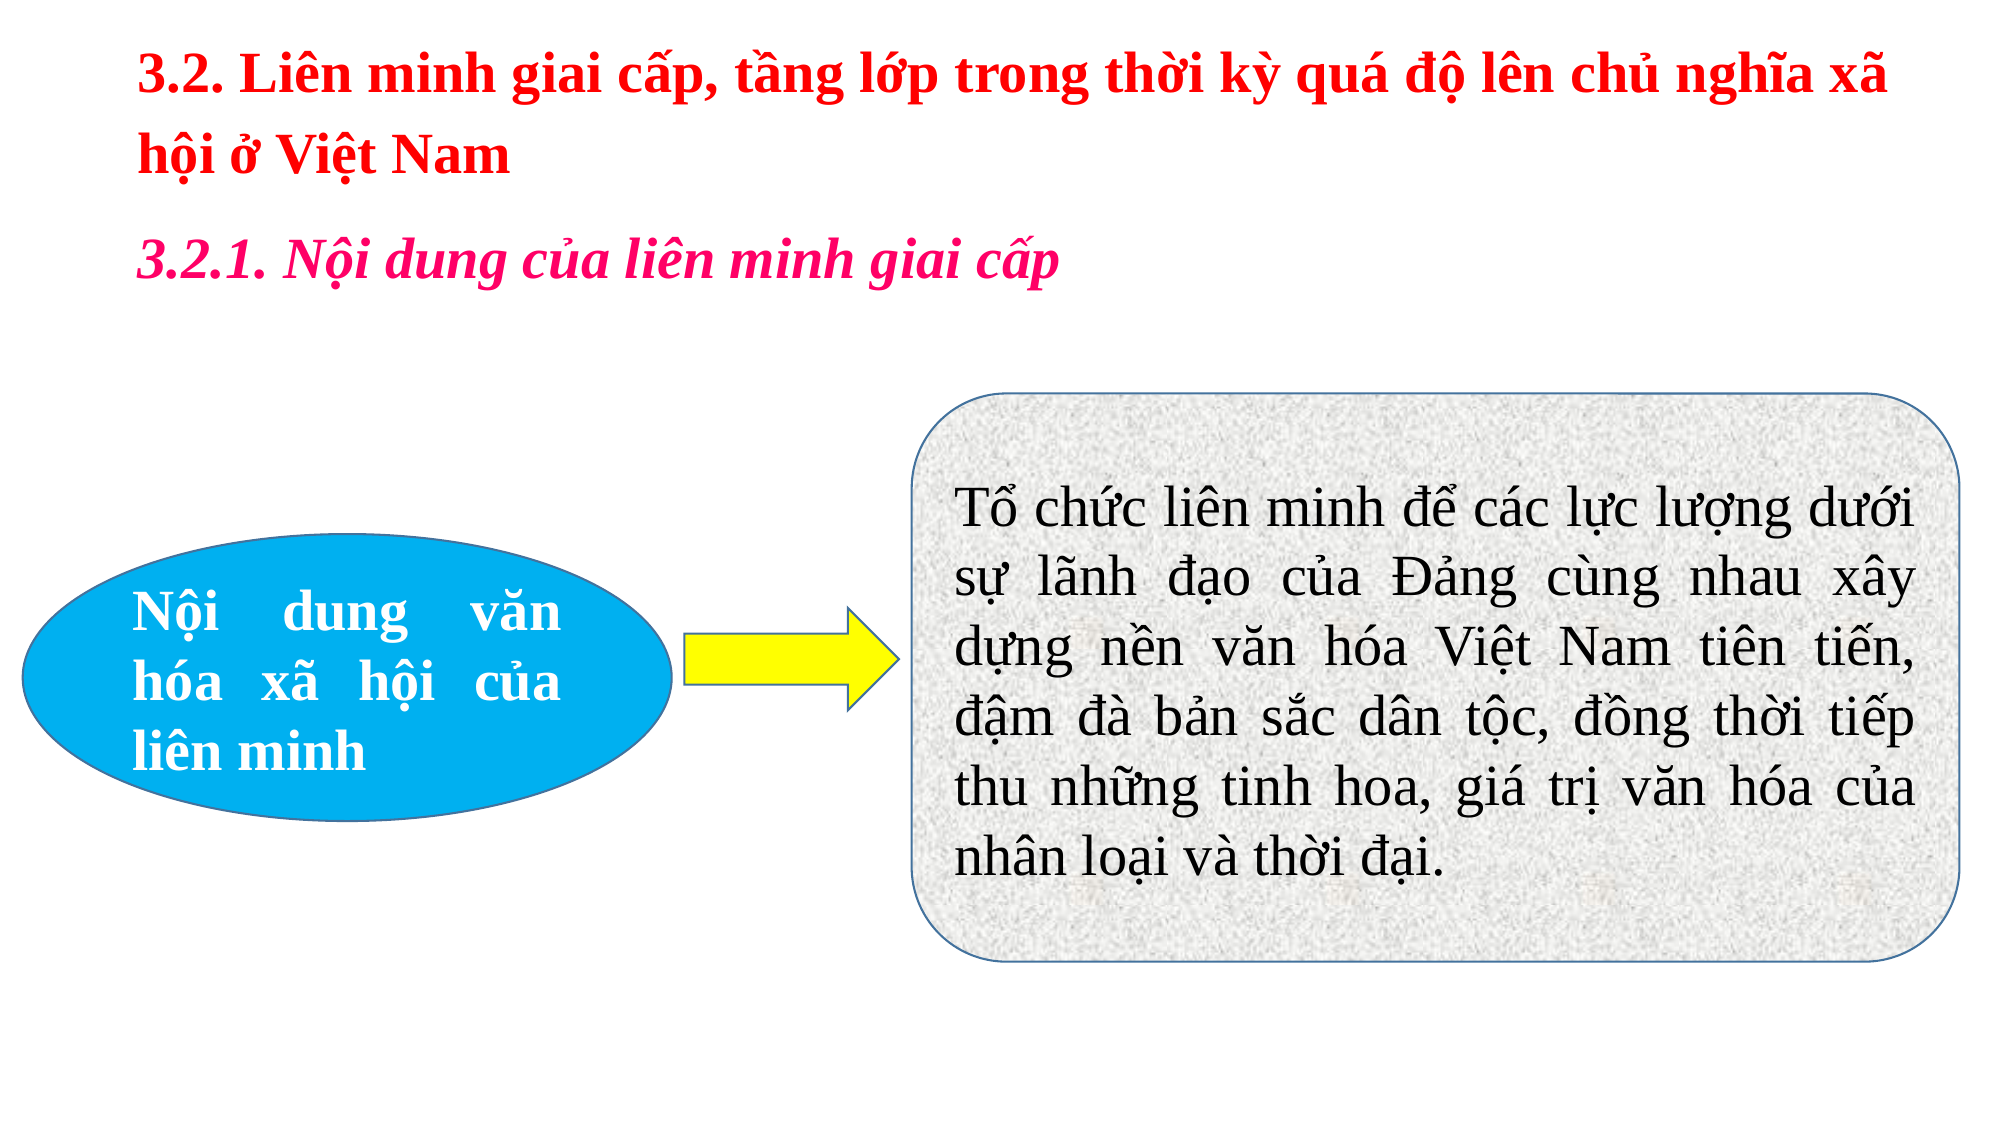

3.2. Liên minh giai cấp, tầng lớp trong thời kỳ quá độ lên chủ nghĩa xã hội ở Việt Nam
3.2.1. Nội dung của liên minh giai cấp
Tổ chức liên minh để các lực lượng dưới sự lãnh đạo của Đảng cùng nhau xây dựng nền văn hóa Việt Nam tiên tiến, đậm đà bản sắc dân tộc, đồng thời tiếp thu những tinh hoa, giá trị văn hóa của nhân loại và thời đại.
Nội dung văn hóa xã hội của liên minh